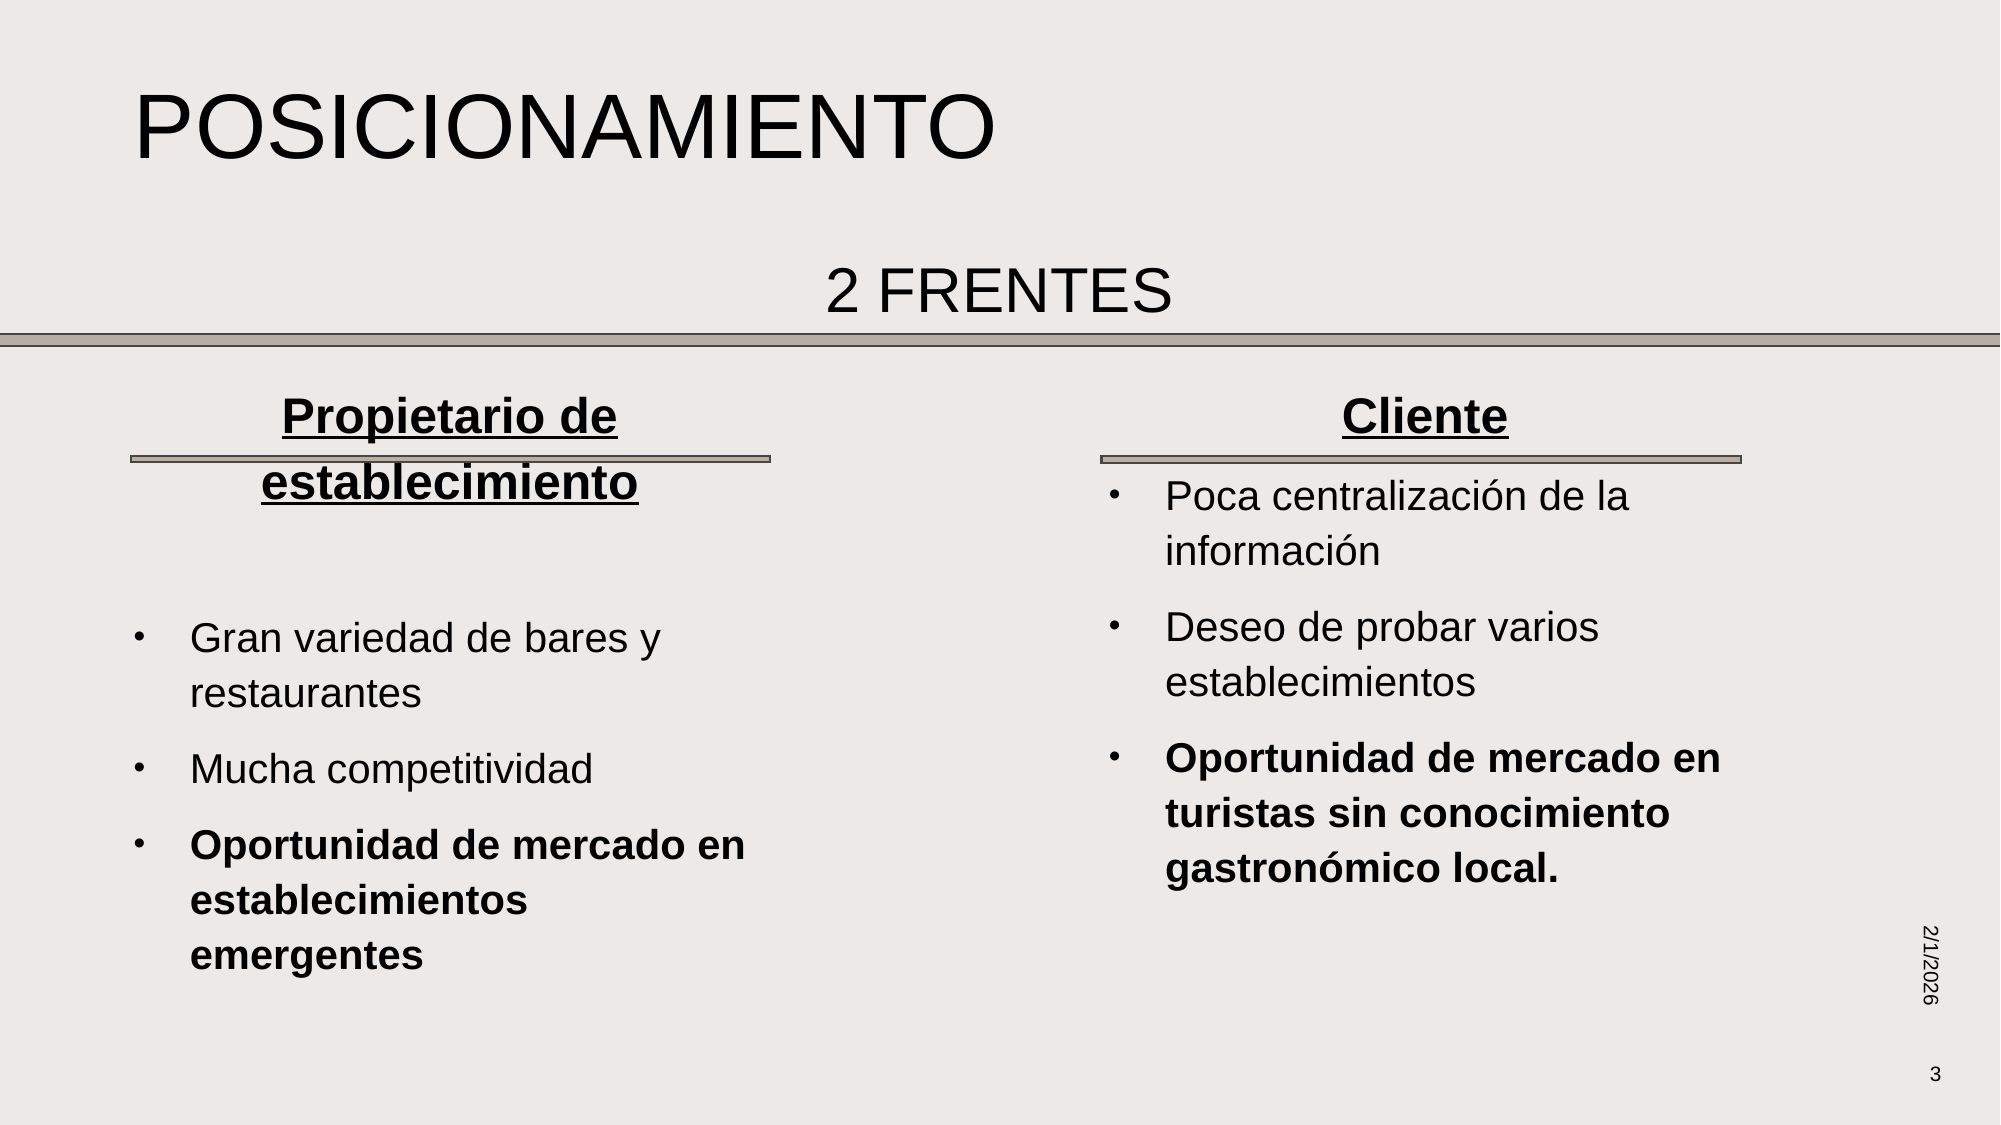

# posicionamiento
2 frentes

Cliente
Poca centralización de la información
Deseo de probar varios establecimientos
Oportunidad de mercado en turistas sin conocimiento gastronómico local.
Propietario de establecimiento

Gran variedad de bares y restaurantes
Mucha competitividad
Oportunidad de mercado en establecimientos emergentes

2/1/2026
3